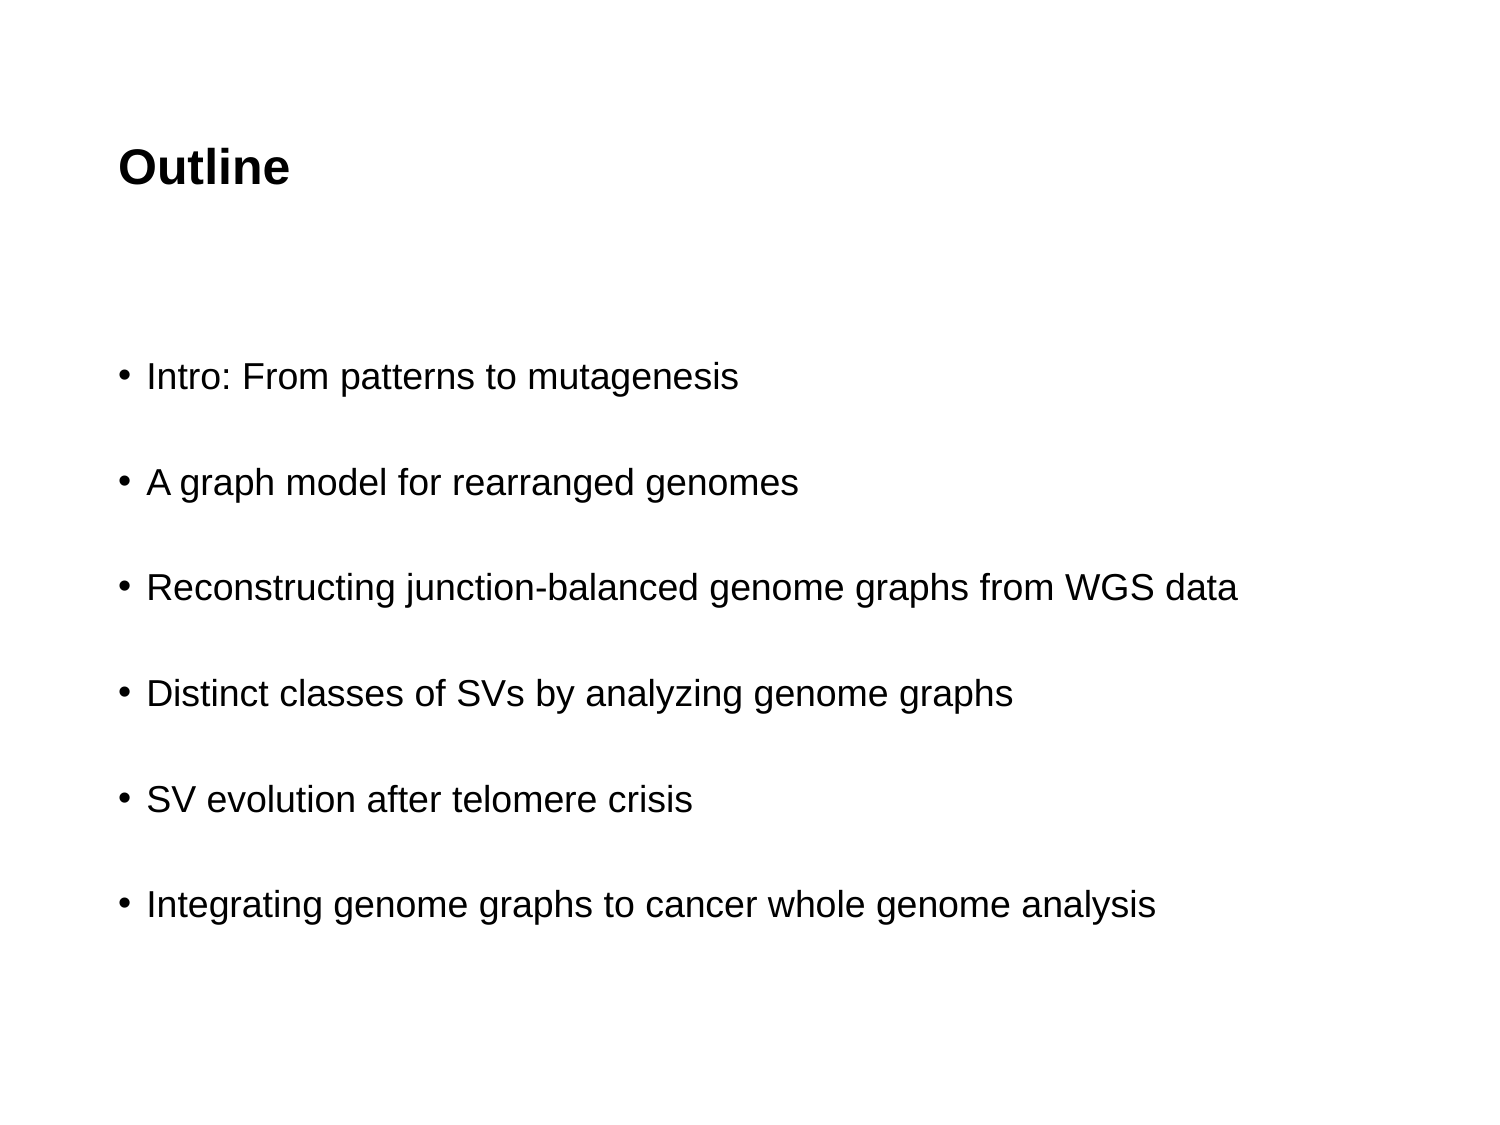

# Outline
Intro: From patterns to mutagenesis
A graph model for rearranged genomes
Reconstructing junction-balanced genome graphs from WGS data
Distinct classes of SVs by analyzing genome graphs
SV evolution after telomere crisis
Integrating genome graphs to cancer whole genome analysis